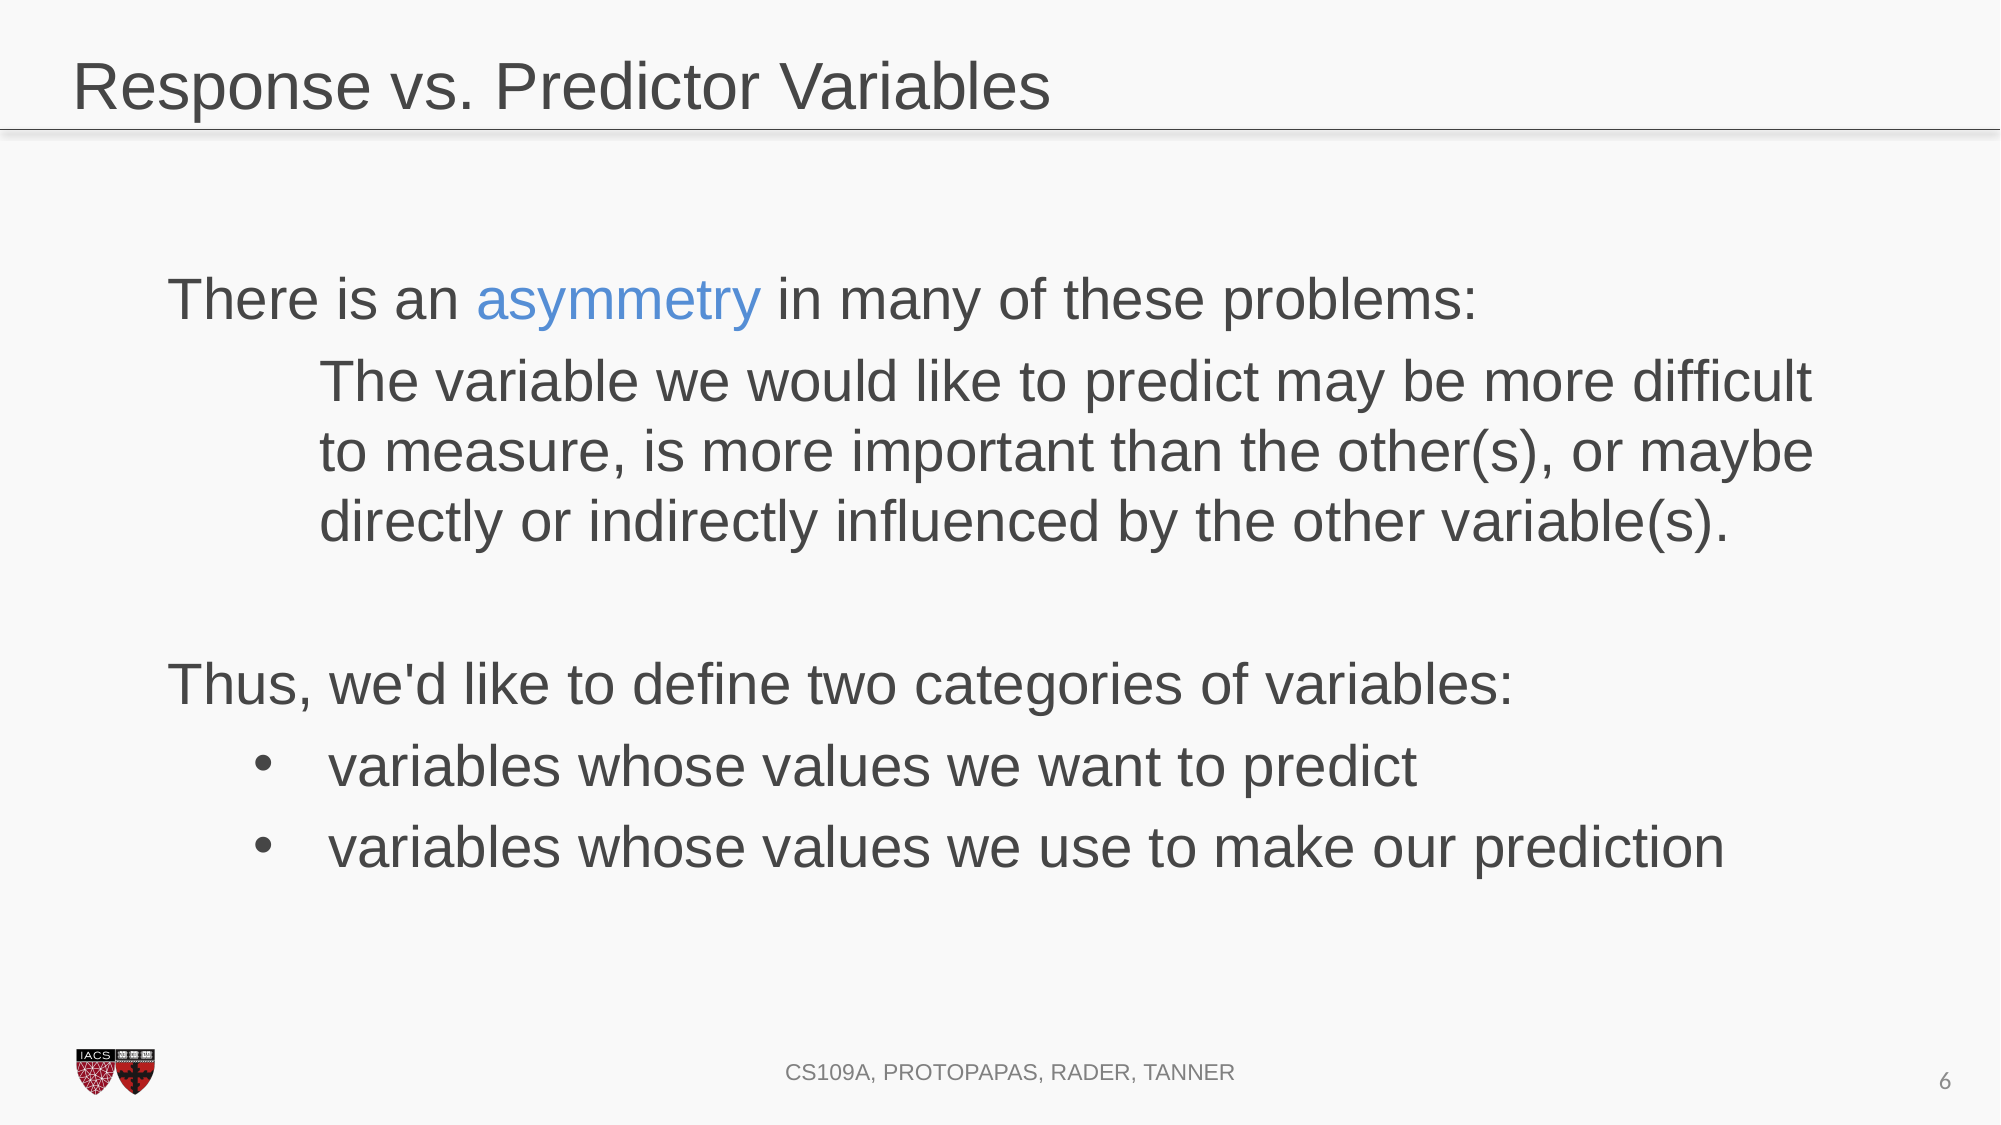

# Response vs. Predictor Variables
There is an asymmetry in many of these problems:
The variable we would like to predict may be more difficult to measure, is more important than the other(s), or maybe directly or indirectly influenced by the other variable(s).

Thus, we'd like to define two categories of variables:
variables whose values we want to predict
variables whose values we use to make our prediction
6